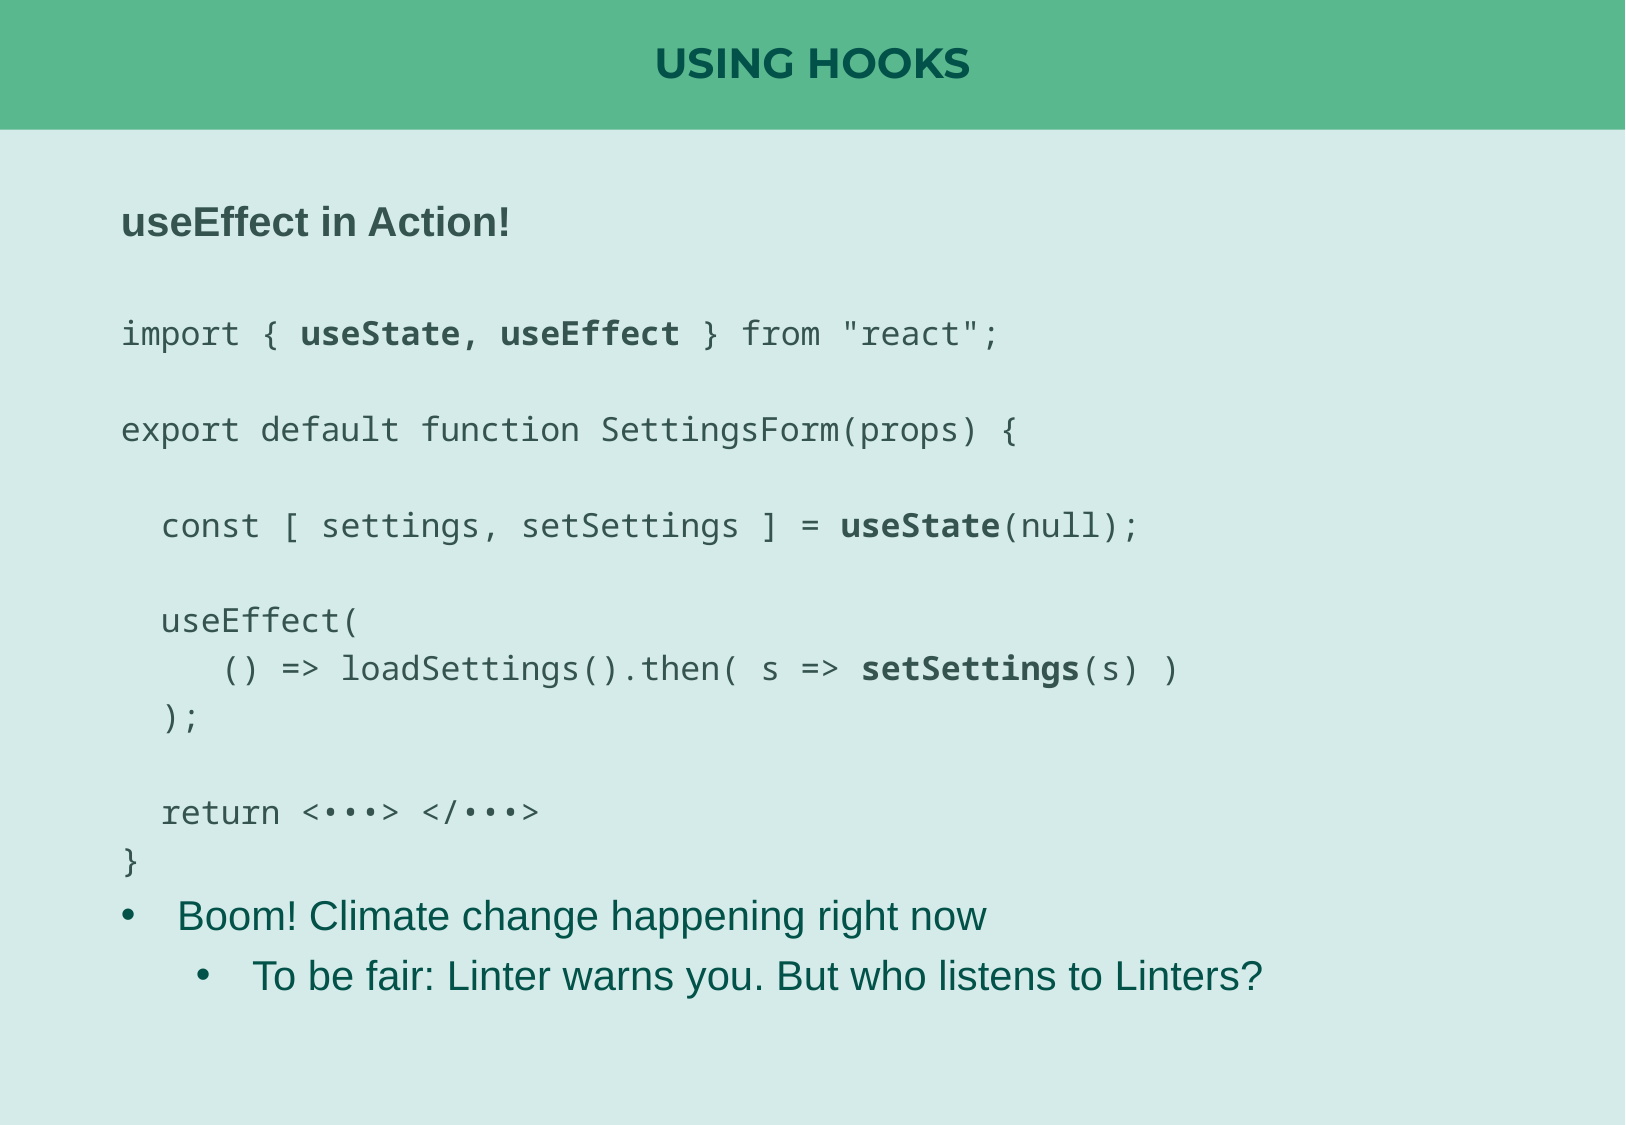

# using hooks
useEffect in Action!

import { useState, useEffect } from "react";

export default function SettingsForm(props) {

  const [ settings, setSettings ] = useState(null);

  useEffect(
     () => loadSettings().then( s => setSettings(s) )
  );

  return <•••> </•••>
}
Boom! Climate change happening right now
To be fair: Linter warns you. But who listens to Linters?